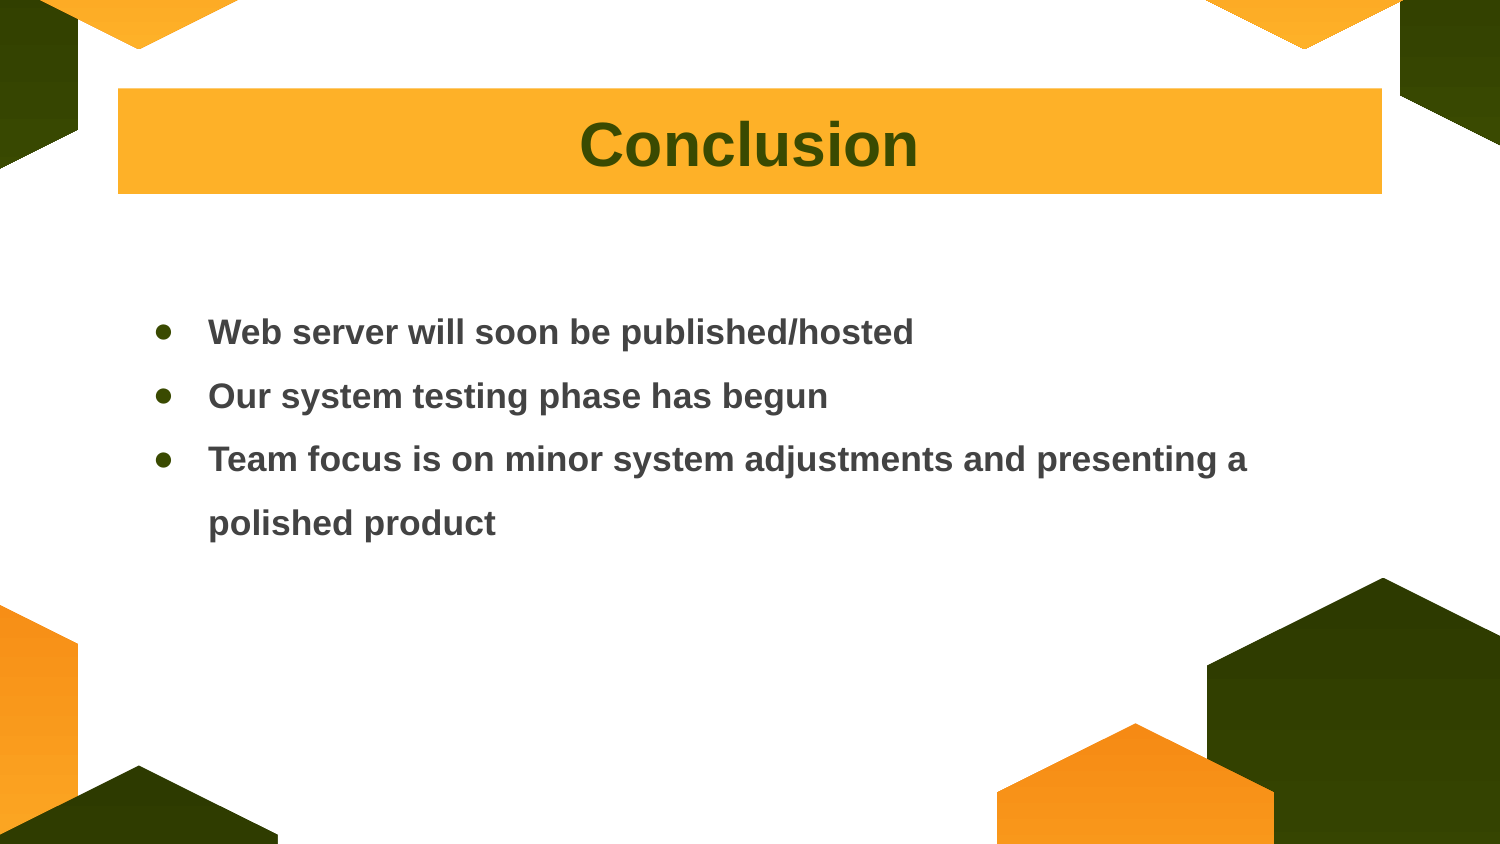

# Conclusion

Web server will soon be published/hosted
Our system testing phase has begun
Team focus is on minor system adjustments and presenting a polished product